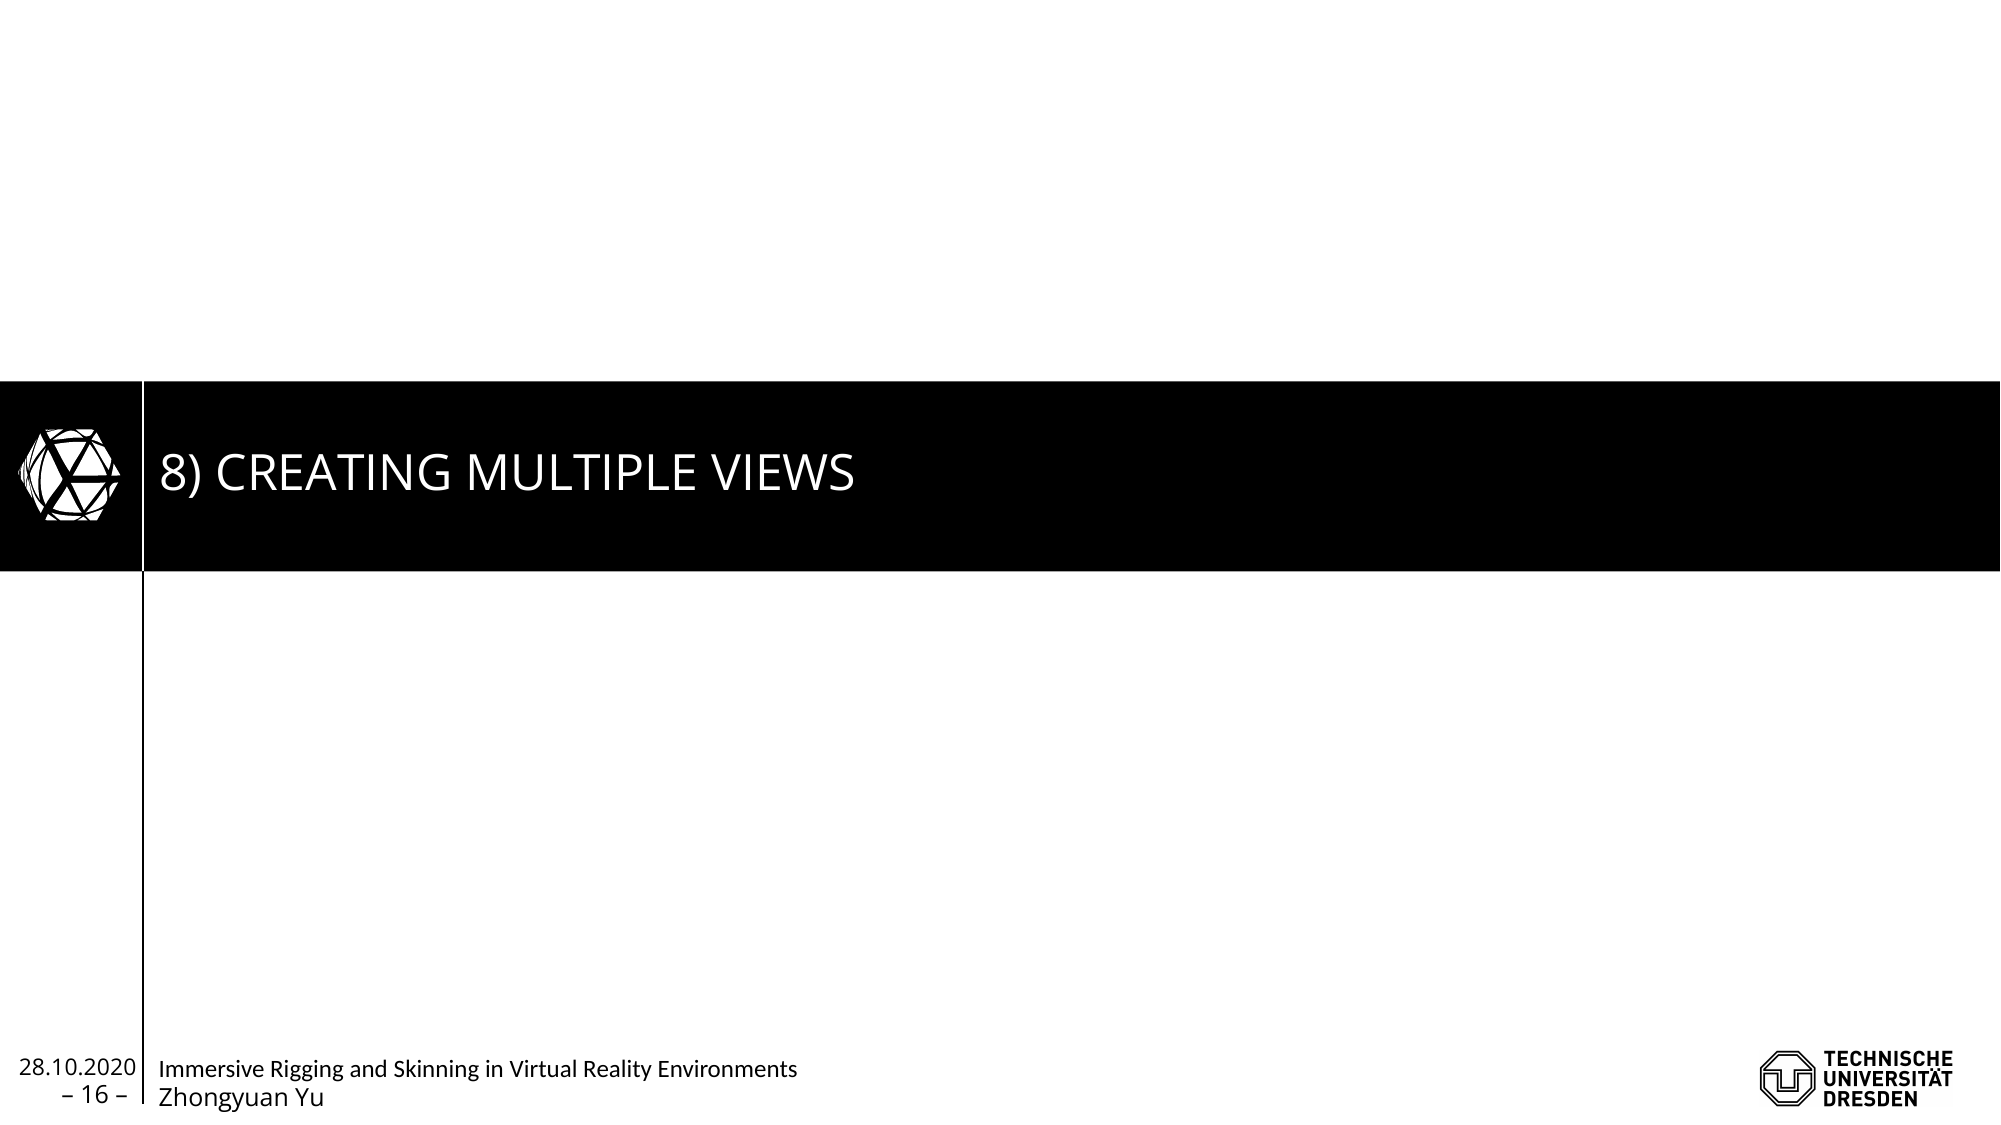

# 8) Creating multiple views

28.10.2020
– 16 –